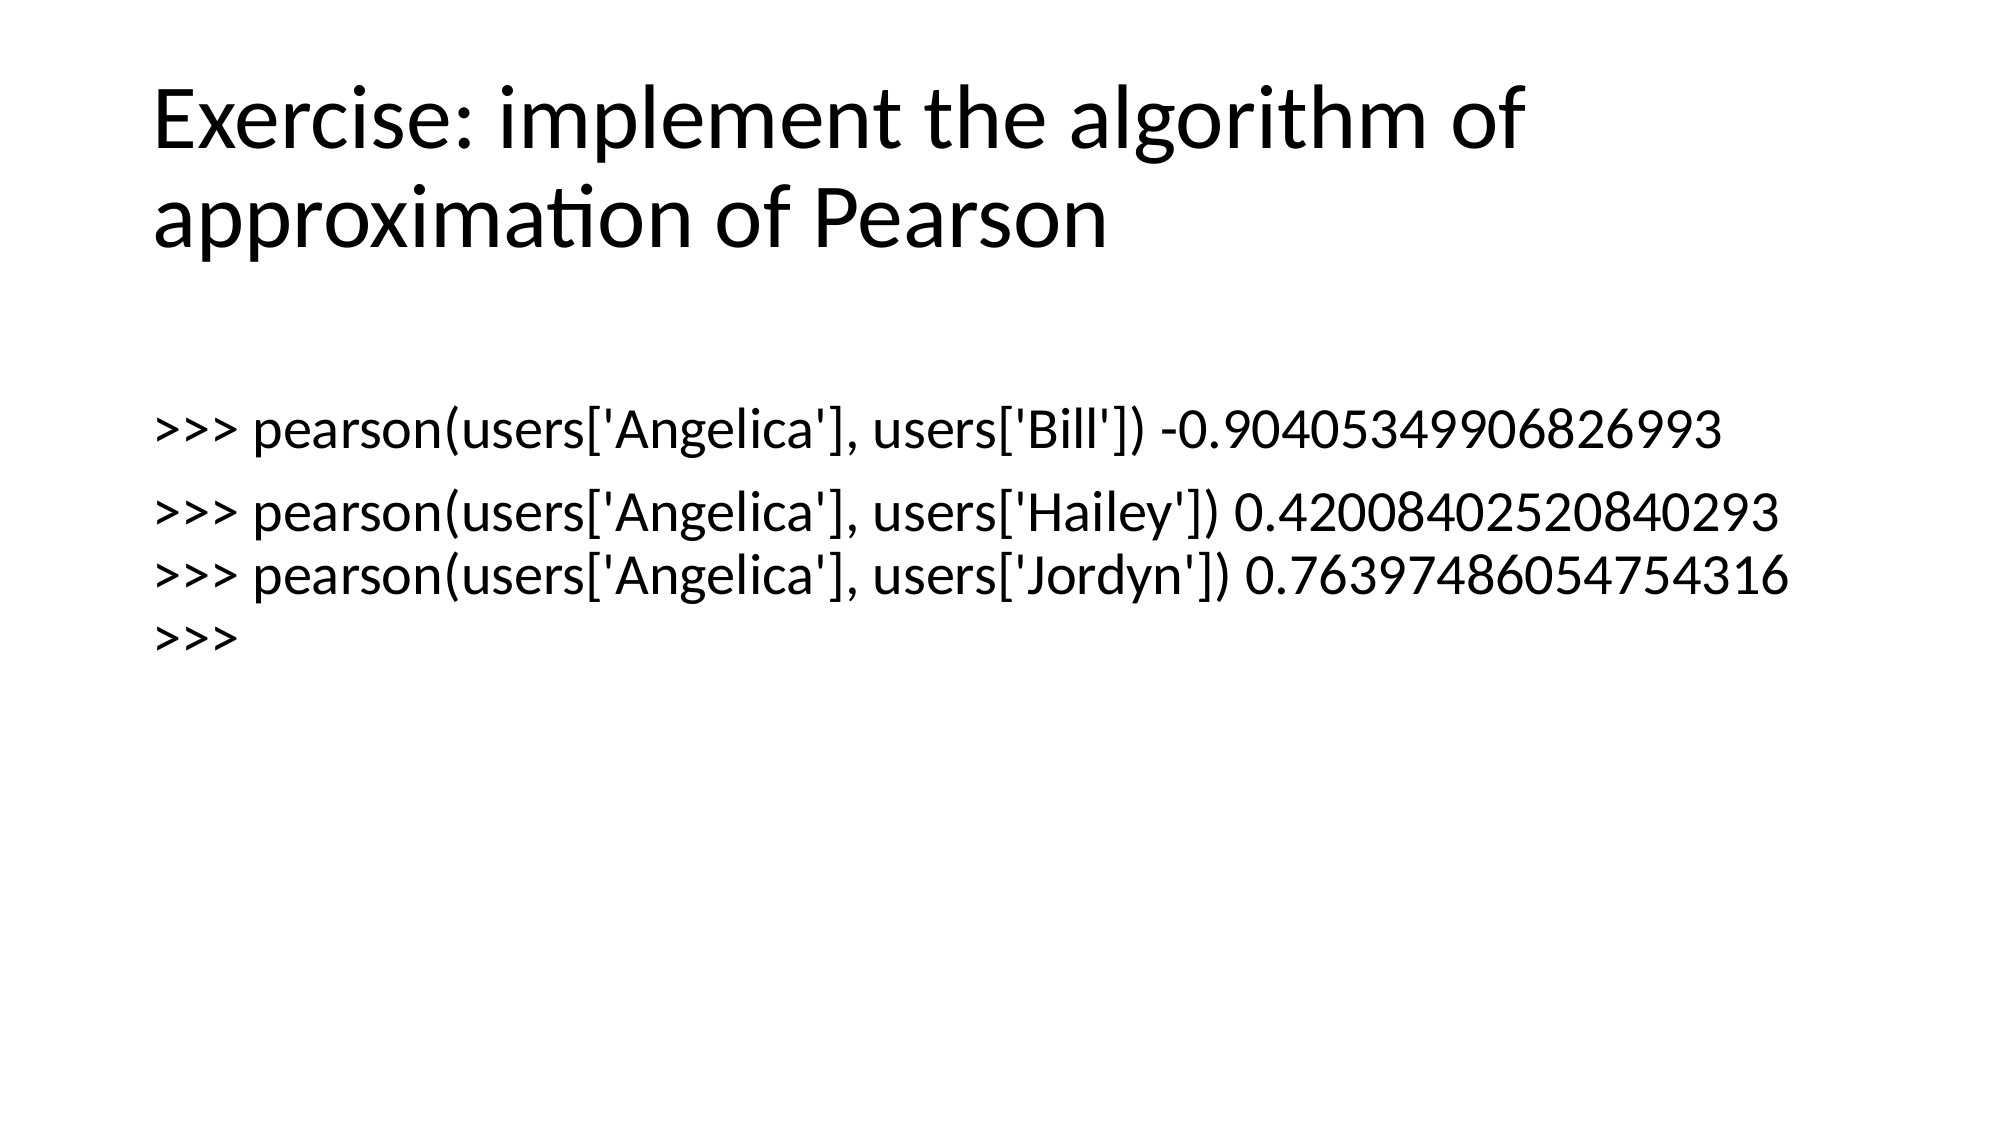

# Exercise: implement the algorithm of approximation of Pearson

>>> pearson(users['Angelica'], users['Bill']) -0.90405349906826993
>>> pearson(users['Angelica'], users['Hailey']) 0.42008402520840293 >>> pearson(users['Angelica'], users['Jordyn']) 0.76397486054754316 >>>